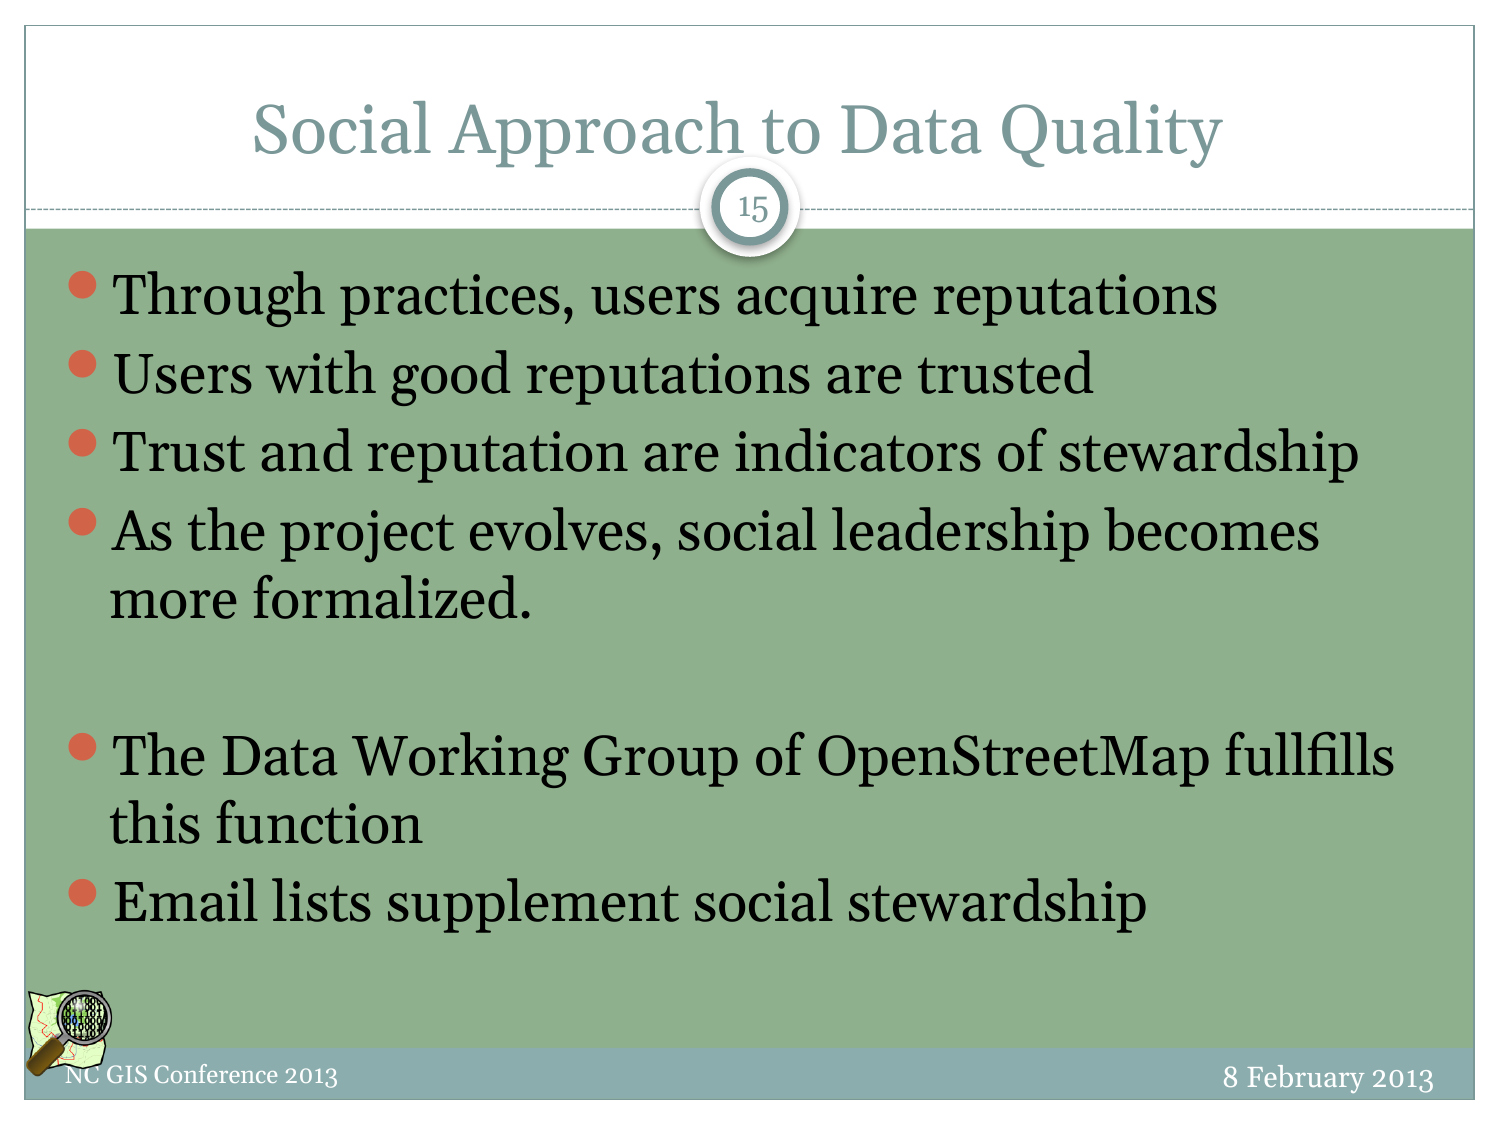

# Social Approach to Data Quality
15
Through practices, users acquire reputations
Users with good reputations are trusted
Trust and reputation are indicators of stewardship
As the project evolves, social leadership becomes more formalized.

The Data Working Group of OpenStreetMap fullfills this function
Email lists supplement social stewardship

8 February 2013
NC GIS Conference 2013